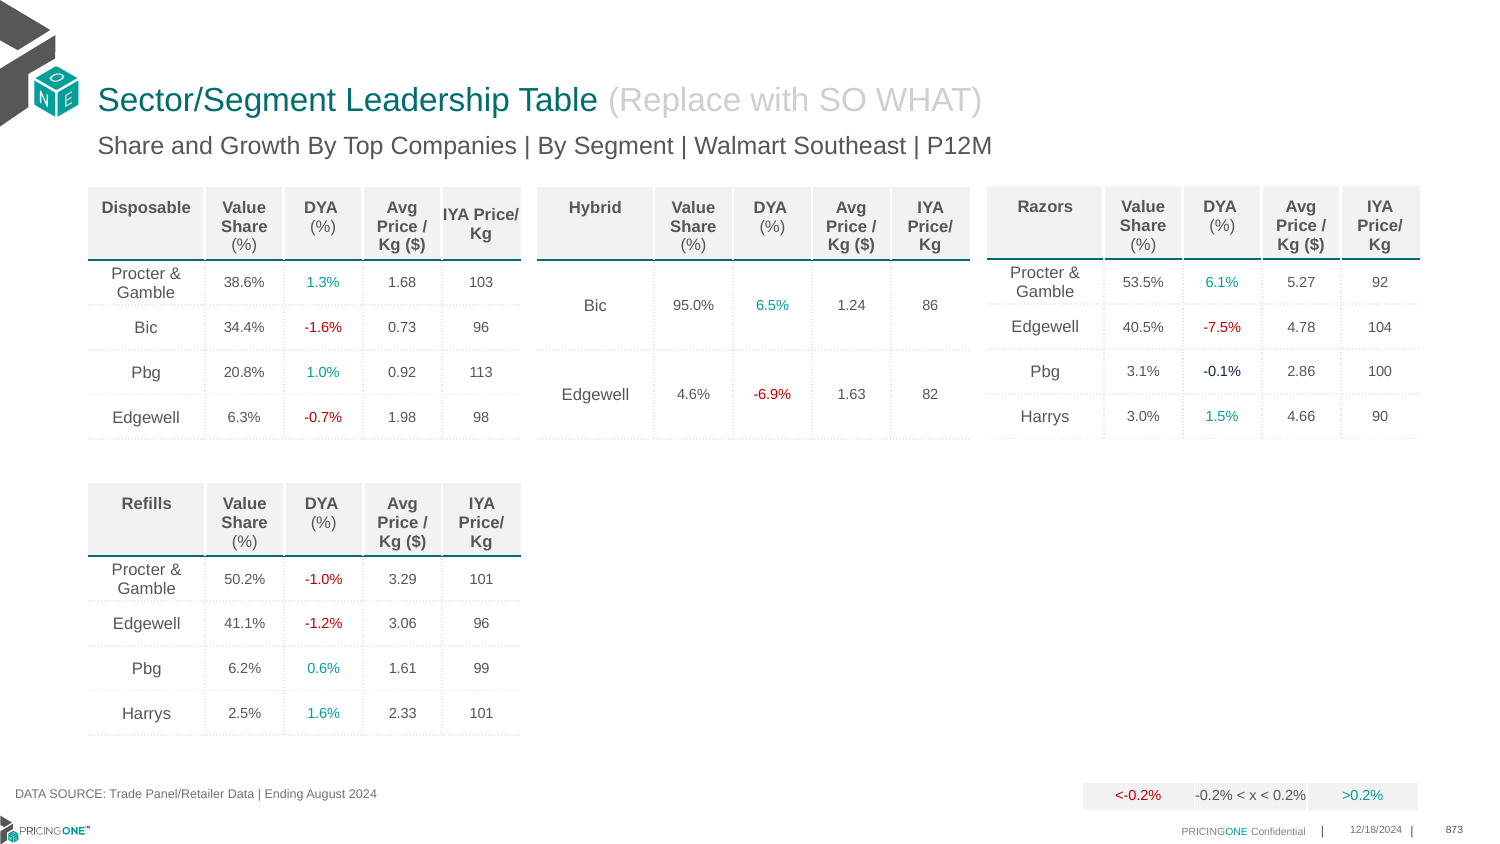

# Sector/Segment Leadership Table (Replace with SO WHAT)
Share and Growth By Top Companies | By Segment | Walmart Southeast | P12M
| Razors | Value Share (%) | DYA (%) | Avg Price /Kg ($) | IYA Price/Kg |
| --- | --- | --- | --- | --- |
| Procter & Gamble | 53.5% | 6.1% | 5.27 | 92 |
| Edgewell | 40.5% | -7.5% | 4.78 | 104 |
| Pbg | 3.1% | -0.1% | 2.86 | 100 |
| Harrys | 3.0% | 1.5% | 4.66 | 90 |
| Disposable | Value Share (%) | DYA (%) | Avg Price /Kg ($) | IYA Price/ Kg |
| --- | --- | --- | --- | --- |
| Procter & Gamble | 38.6% | 1.3% | 1.68 | 103 |
| Bic | 34.4% | -1.6% | 0.73 | 96 |
| Pbg | 20.8% | 1.0% | 0.92 | 113 |
| Edgewell | 6.3% | -0.7% | 1.98 | 98 |
| Hybrid | Value Share (%) | DYA (%) | Avg Price /Kg ($) | IYA Price/Kg |
| --- | --- | --- | --- | --- |
| Bic | 95.0% | 6.5% | 1.24 | 86 |
| Edgewell | 4.6% | -6.9% | 1.63 | 82 |
| Refills | Value Share (%) | DYA (%) | Avg Price /Kg ($) | IYA Price/Kg |
| --- | --- | --- | --- | --- |
| Procter & Gamble | 50.2% | -1.0% | 3.29 | 101 |
| Edgewell | 41.1% | -1.2% | 3.06 | 96 |
| Pbg | 6.2% | 0.6% | 1.61 | 99 |
| Harrys | 2.5% | 1.6% | 2.33 | 101 |
DATA SOURCE: Trade Panel/Retailer Data | Ending August 2024
| <-0.2% | -0.2% < x < 0.2% | >0.2% |
| --- | --- | --- |

12/18/2024
873